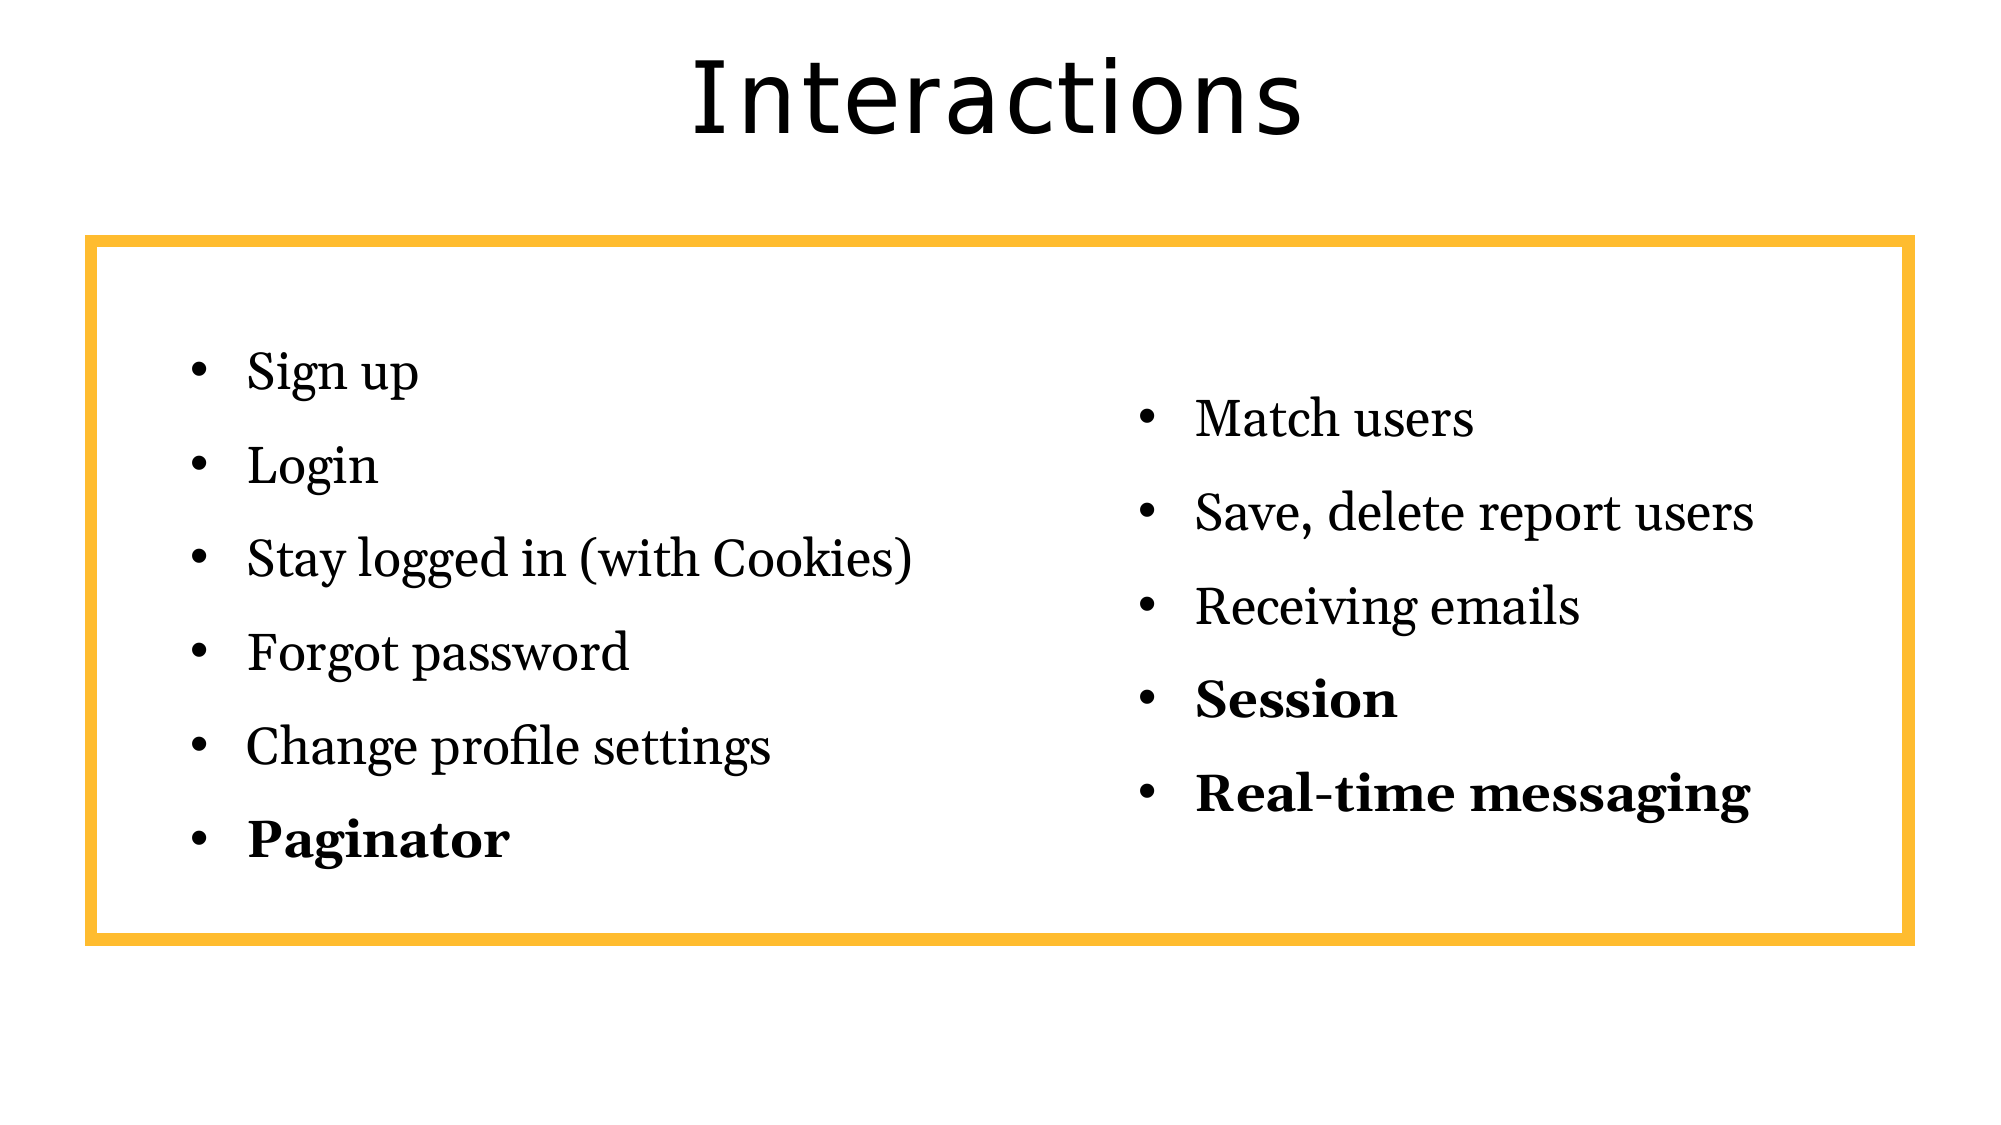

Interactions

Sign up
Login
Stay logged in (with Cookies)
Forgot password
Change profile settings
Paginator
Match users
Save, delete report users
Receiving emails
Session
Real-time messaging